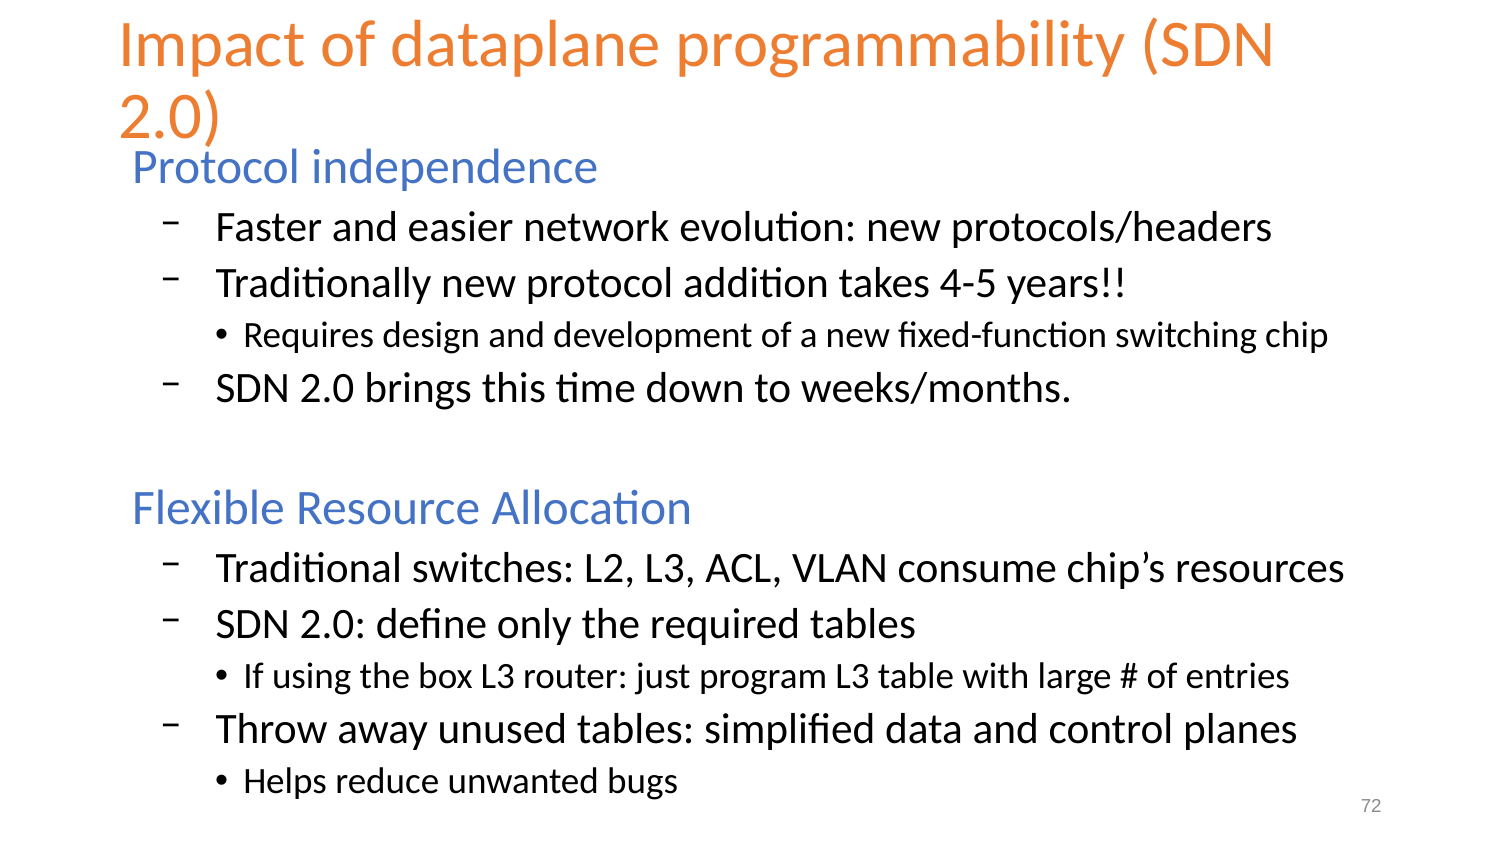

# Impact of dataplane programmability (SDN 2.0)
Protocol independence
Faster and easier network evolution: new protocols/headers
Traditionally new protocol addition takes 4-5 years!!
Requires design and development of a new fixed-function switching chip
SDN 2.0 brings this time down to weeks/months.

Flexible Resource Allocation
Traditional switches: L2, L3, ACL, VLAN consume chip’s resources
SDN 2.0: define only the required tables
If using the box L3 router: just program L3 table with large # of entries
Throw away unused tables: simplified data and control planes
Helps reduce unwanted bugs

72